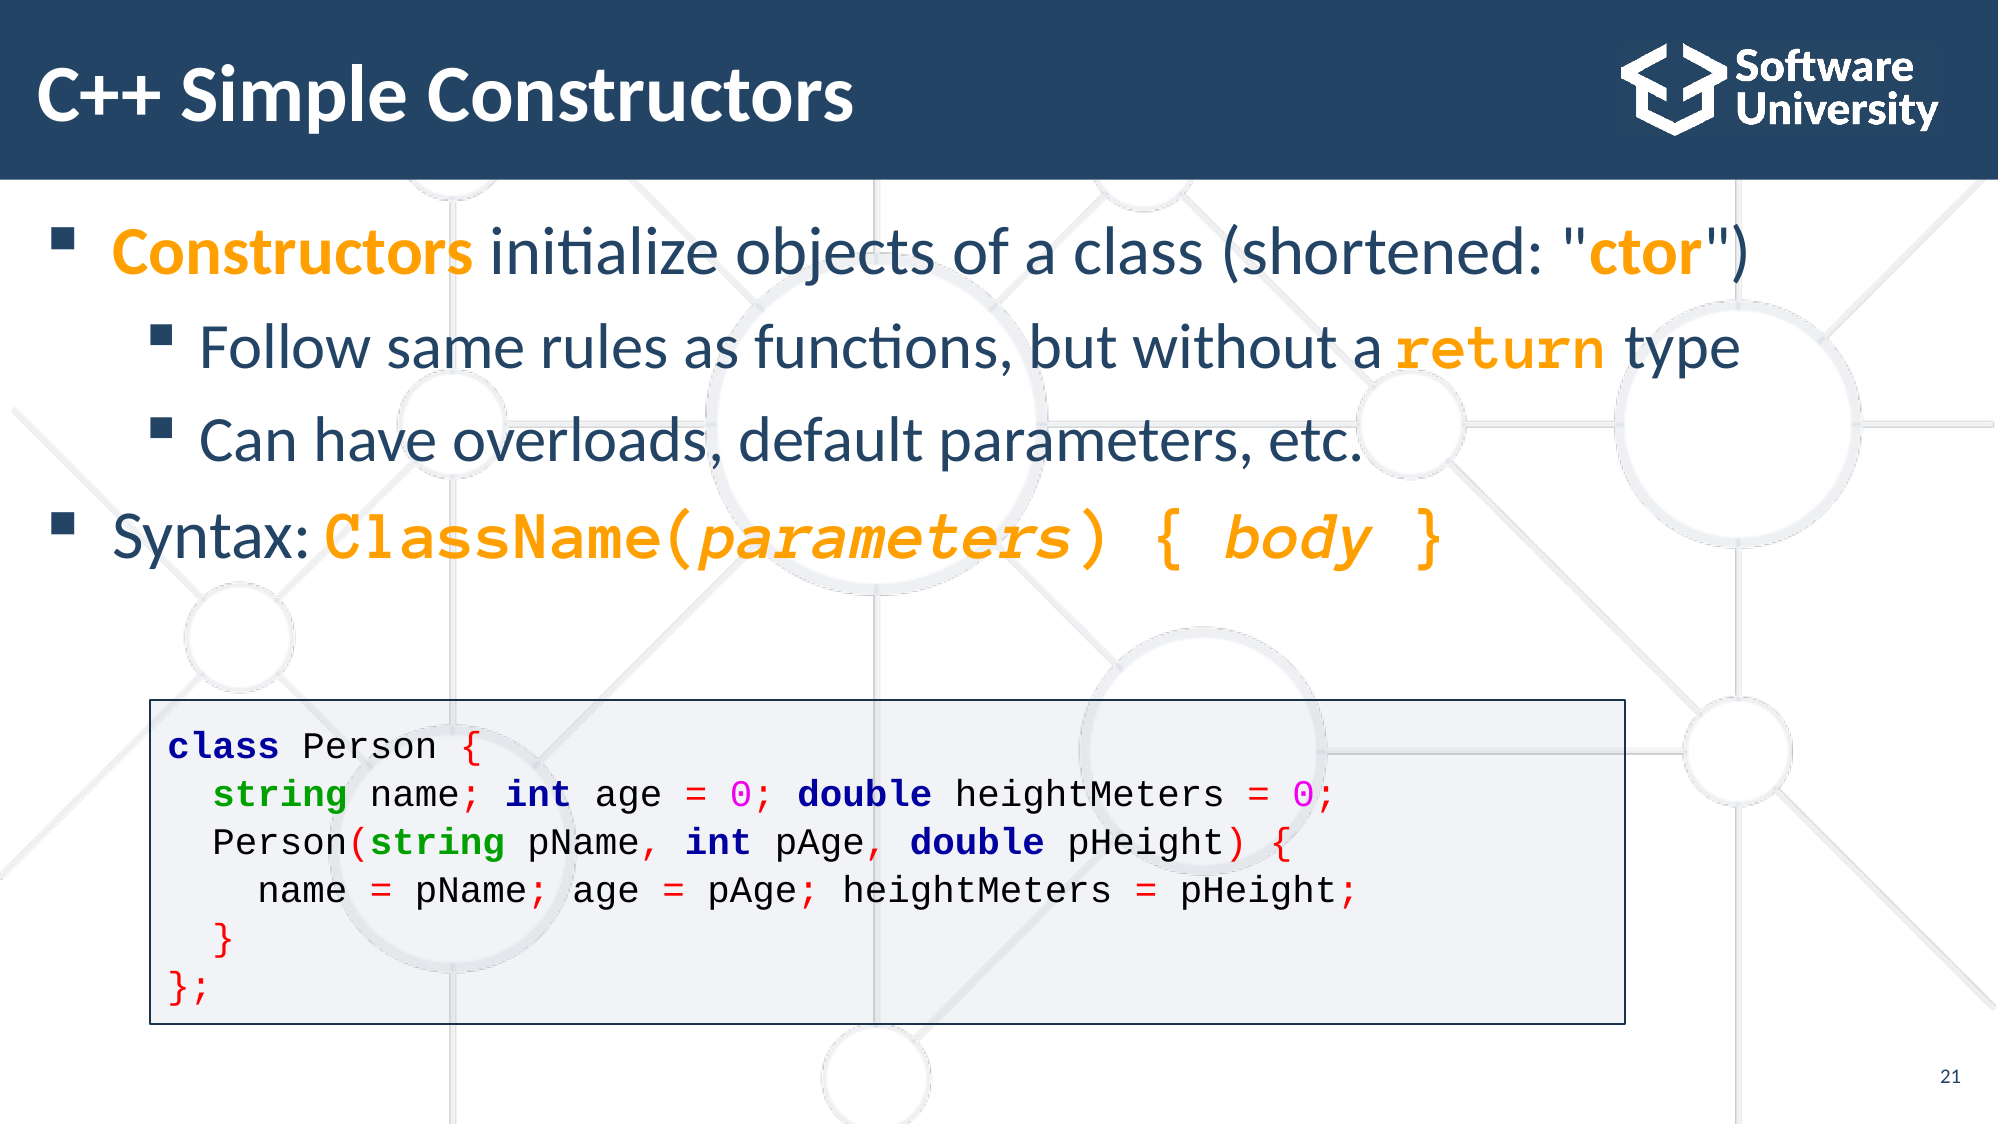

# C++ Simple Constructors
Constructors initialize objects of a class (shortened: "ctor")
Follow same rules as functions, but without a return type
Can have overloads, default parameters, etc.
Syntax: ClassName(parameters) { body }
class Person {
  string name; int age = 0; double heightMeters = 0;
  Person(string pName, int pAge, double pHeight) {
    name = pName; age = pAge; heightMeters = pHeight;
  }
};
21